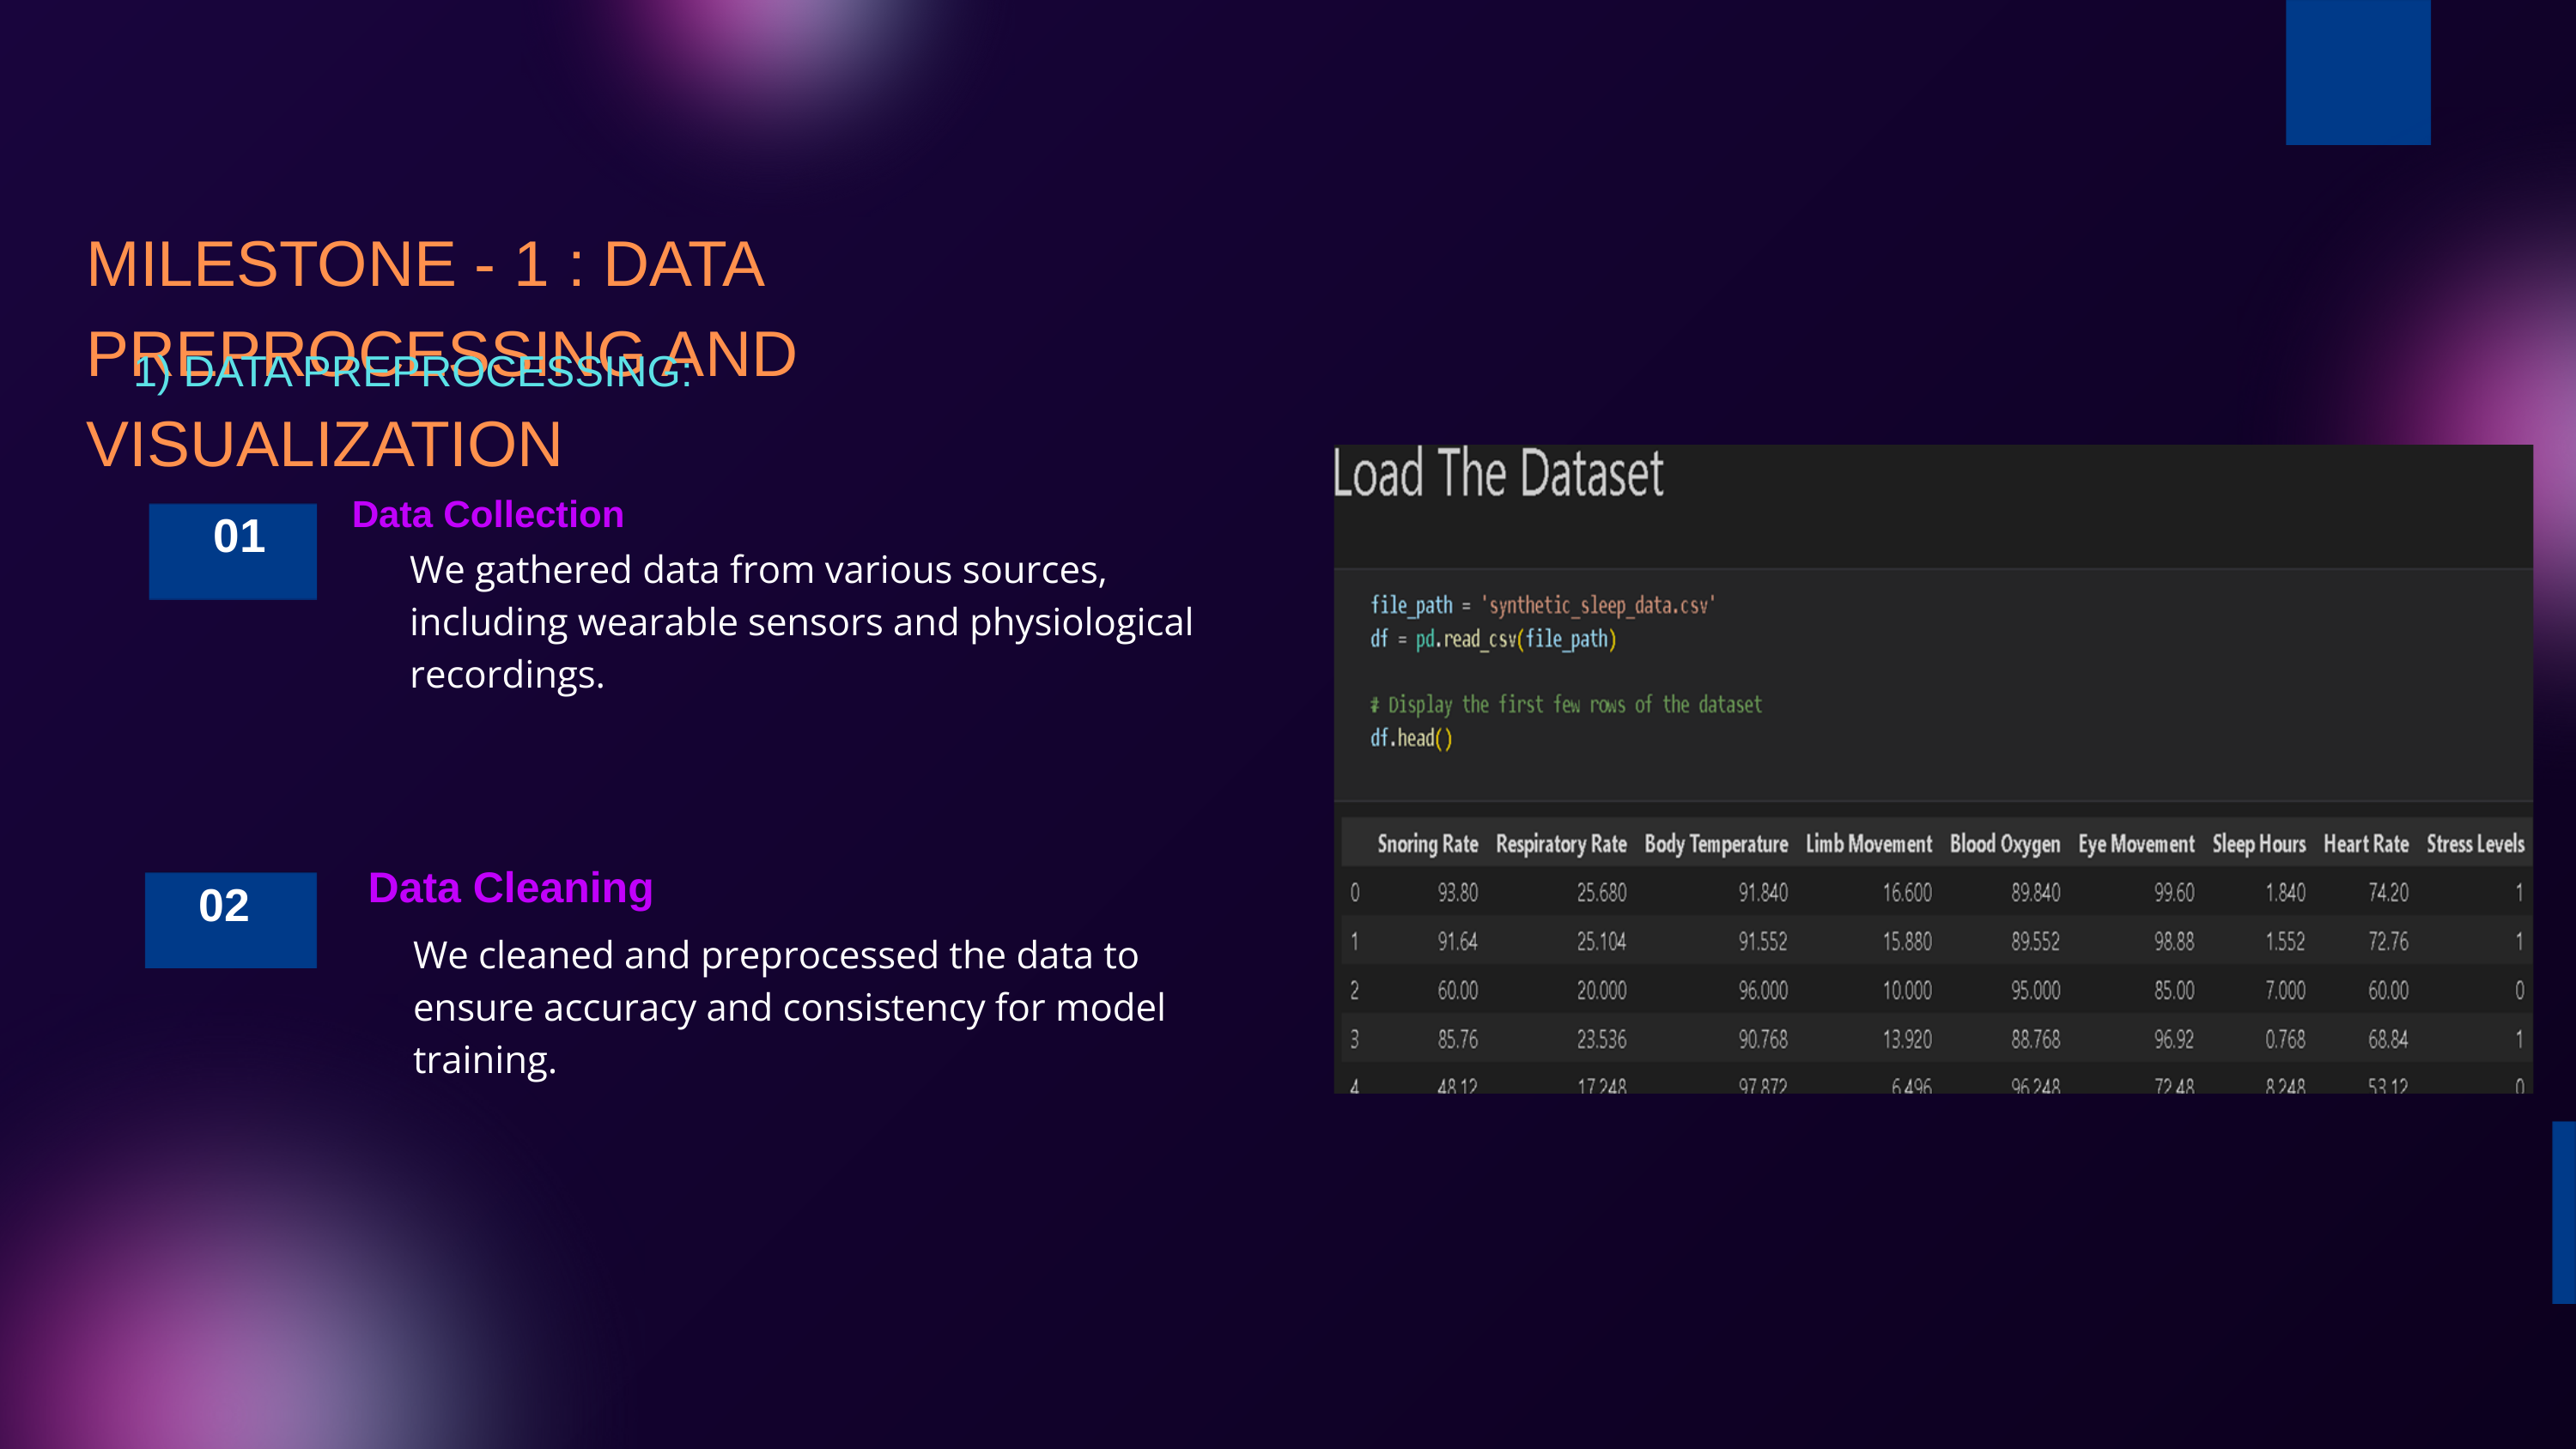

MILESTONE - 1 : DATA PREPROCESSING AND VISUALIZATION
1) DATA PREPROCESSING:

Data Collection

01

We gathered data from various sources, including wearable sensors and physiological recordings.

Data Cleaning

02

We cleaned and preprocessed the data to ensure accuracy and consistency for model training.